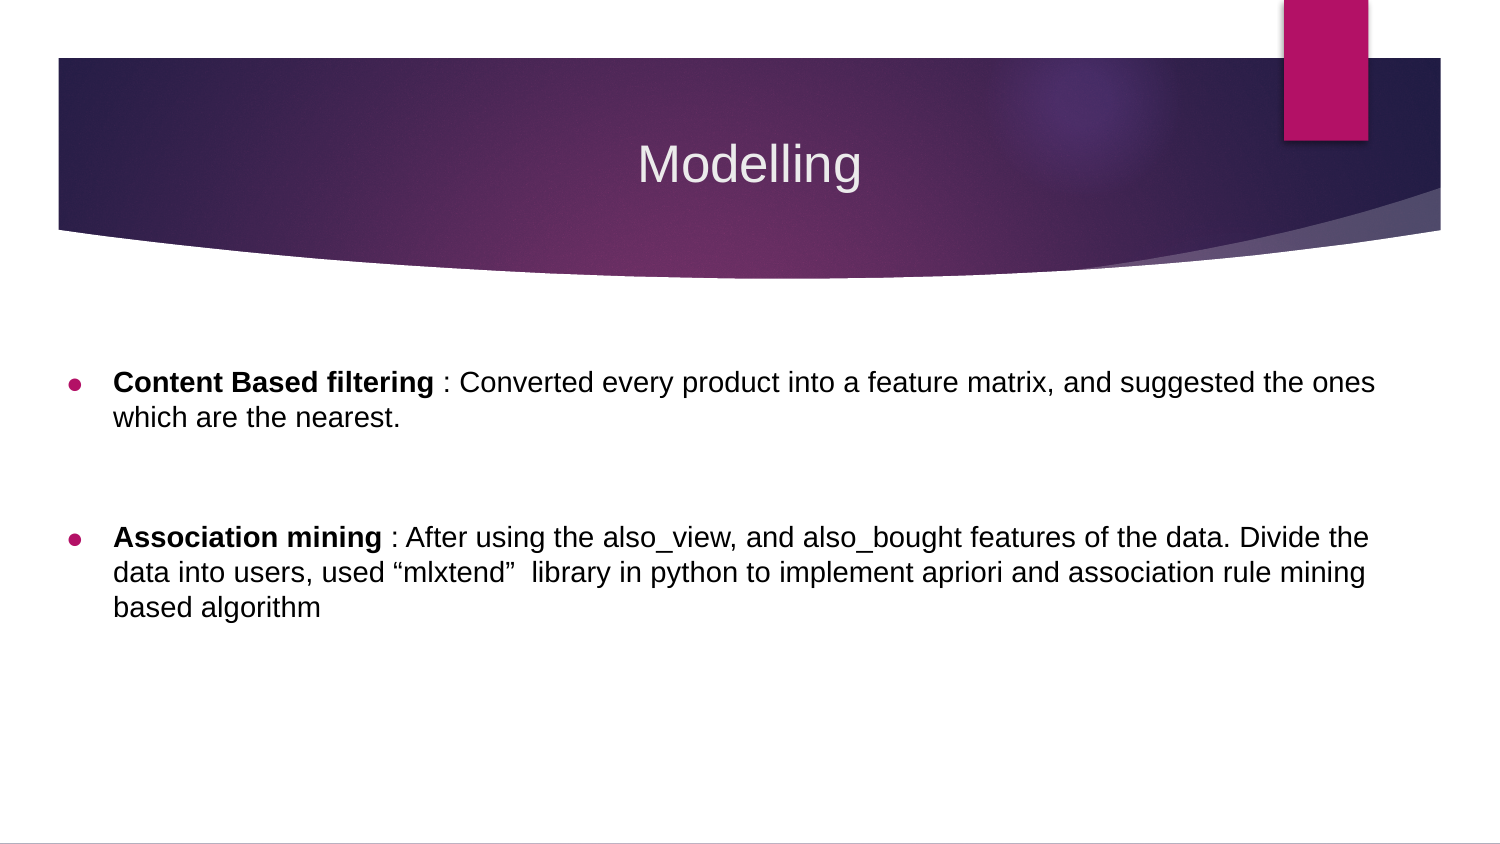

# Modelling
Content Based filtering : Converted every product into a feature matrix, and suggested the ones which are the nearest.

Association mining : After using the also_view, and also_bought features of the data. Divide the data into users, used “mlxtend”  library in python to implement apriori and association rule mining based algorithm